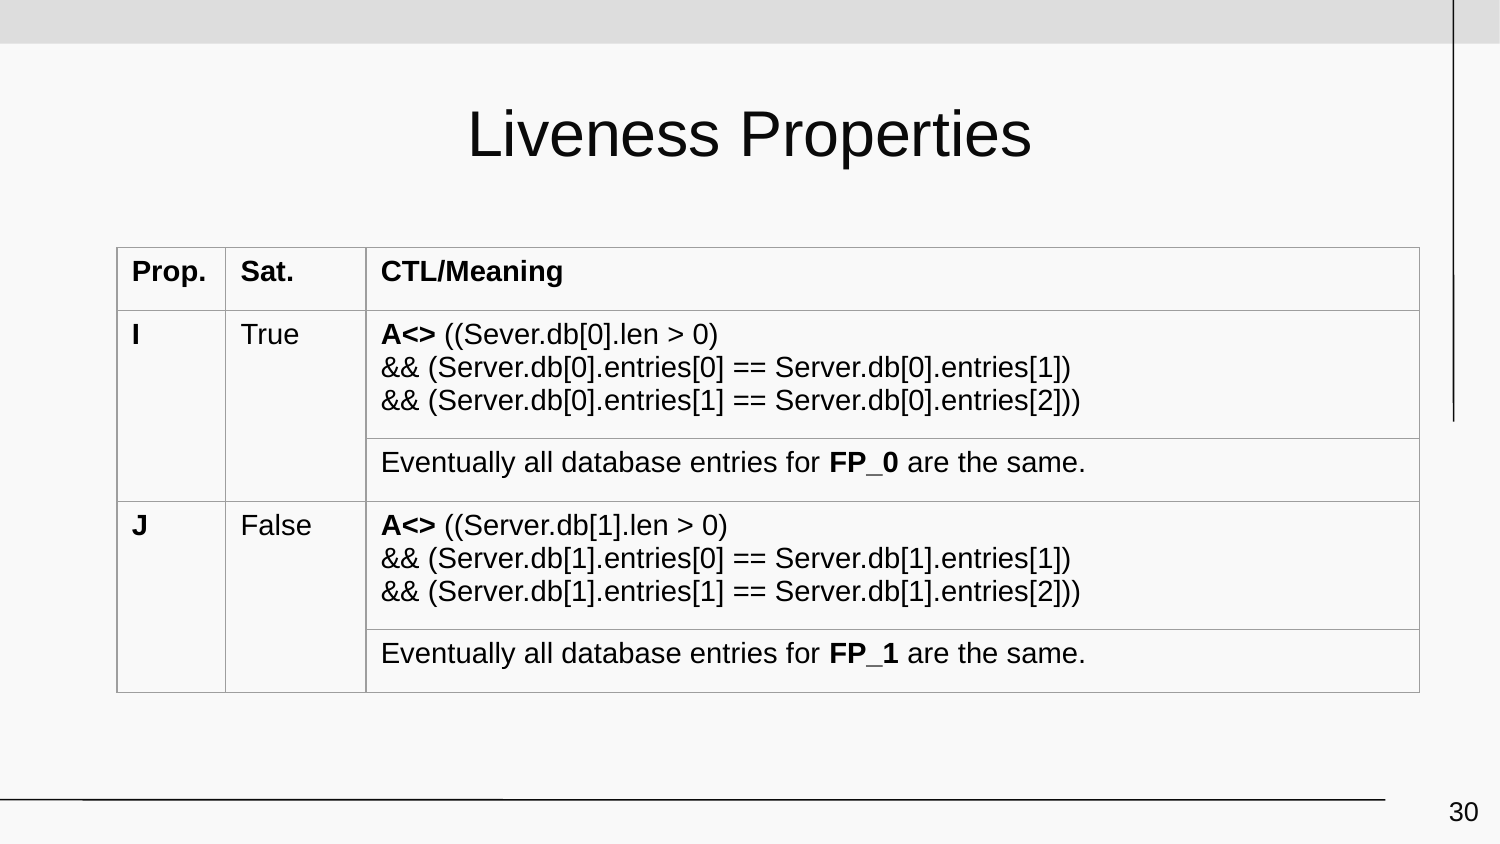

# Liveness Properties
| Prop. | Sat. | CTL/Meaning |
| --- | --- | --- |
| I | True | A<> ((Sever.db[0].len > 0) && (Server.db[0].entries[0] == Server.db[0].entries[1]) && (Server.db[0].entries[1] == Server.db[0].entries[2])) |
|  |  | Eventually all database entries for FP\_0 are the same. |
| J | False | A<> ((Server.db[1].len > 0) && (Server.db[1].entries[0] == Server.db[1].entries[1]) && (Server.db[1].entries[1] == Server.db[1].entries[2])) |
|  |  | Eventually all database entries for FP\_1 are the same. |
30